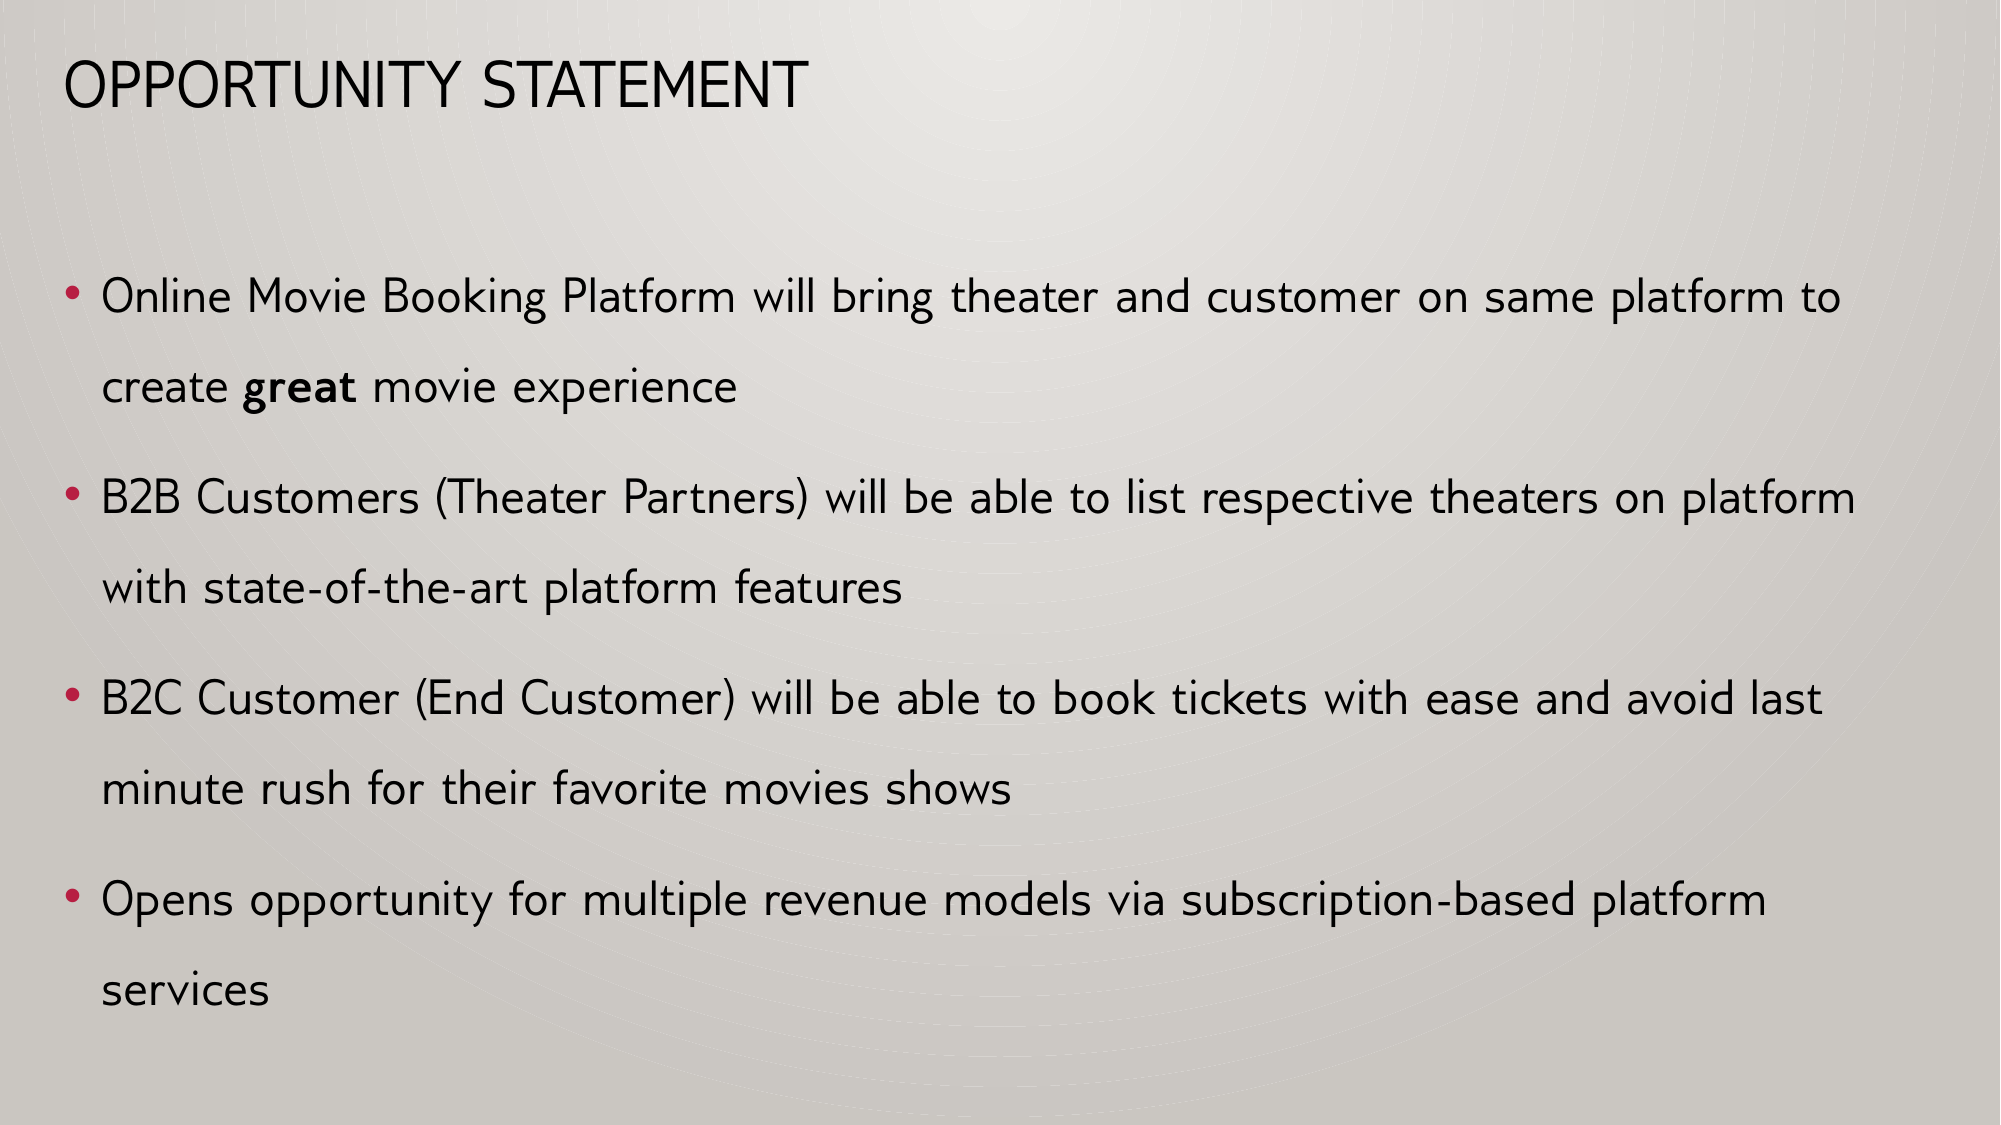

# Opportunity Statement
Online Movie Booking Platform will bring theater and customer on same platform to create great movie experience
B2B Customers (Theater Partners) will be able to list respective theaters on platform with state-of-the-art platform features
B2C Customer (End Customer) will be able to book tickets with ease and avoid last minute rush for their favorite movies shows
Opens opportunity for multiple revenue models via subscription-based platform services